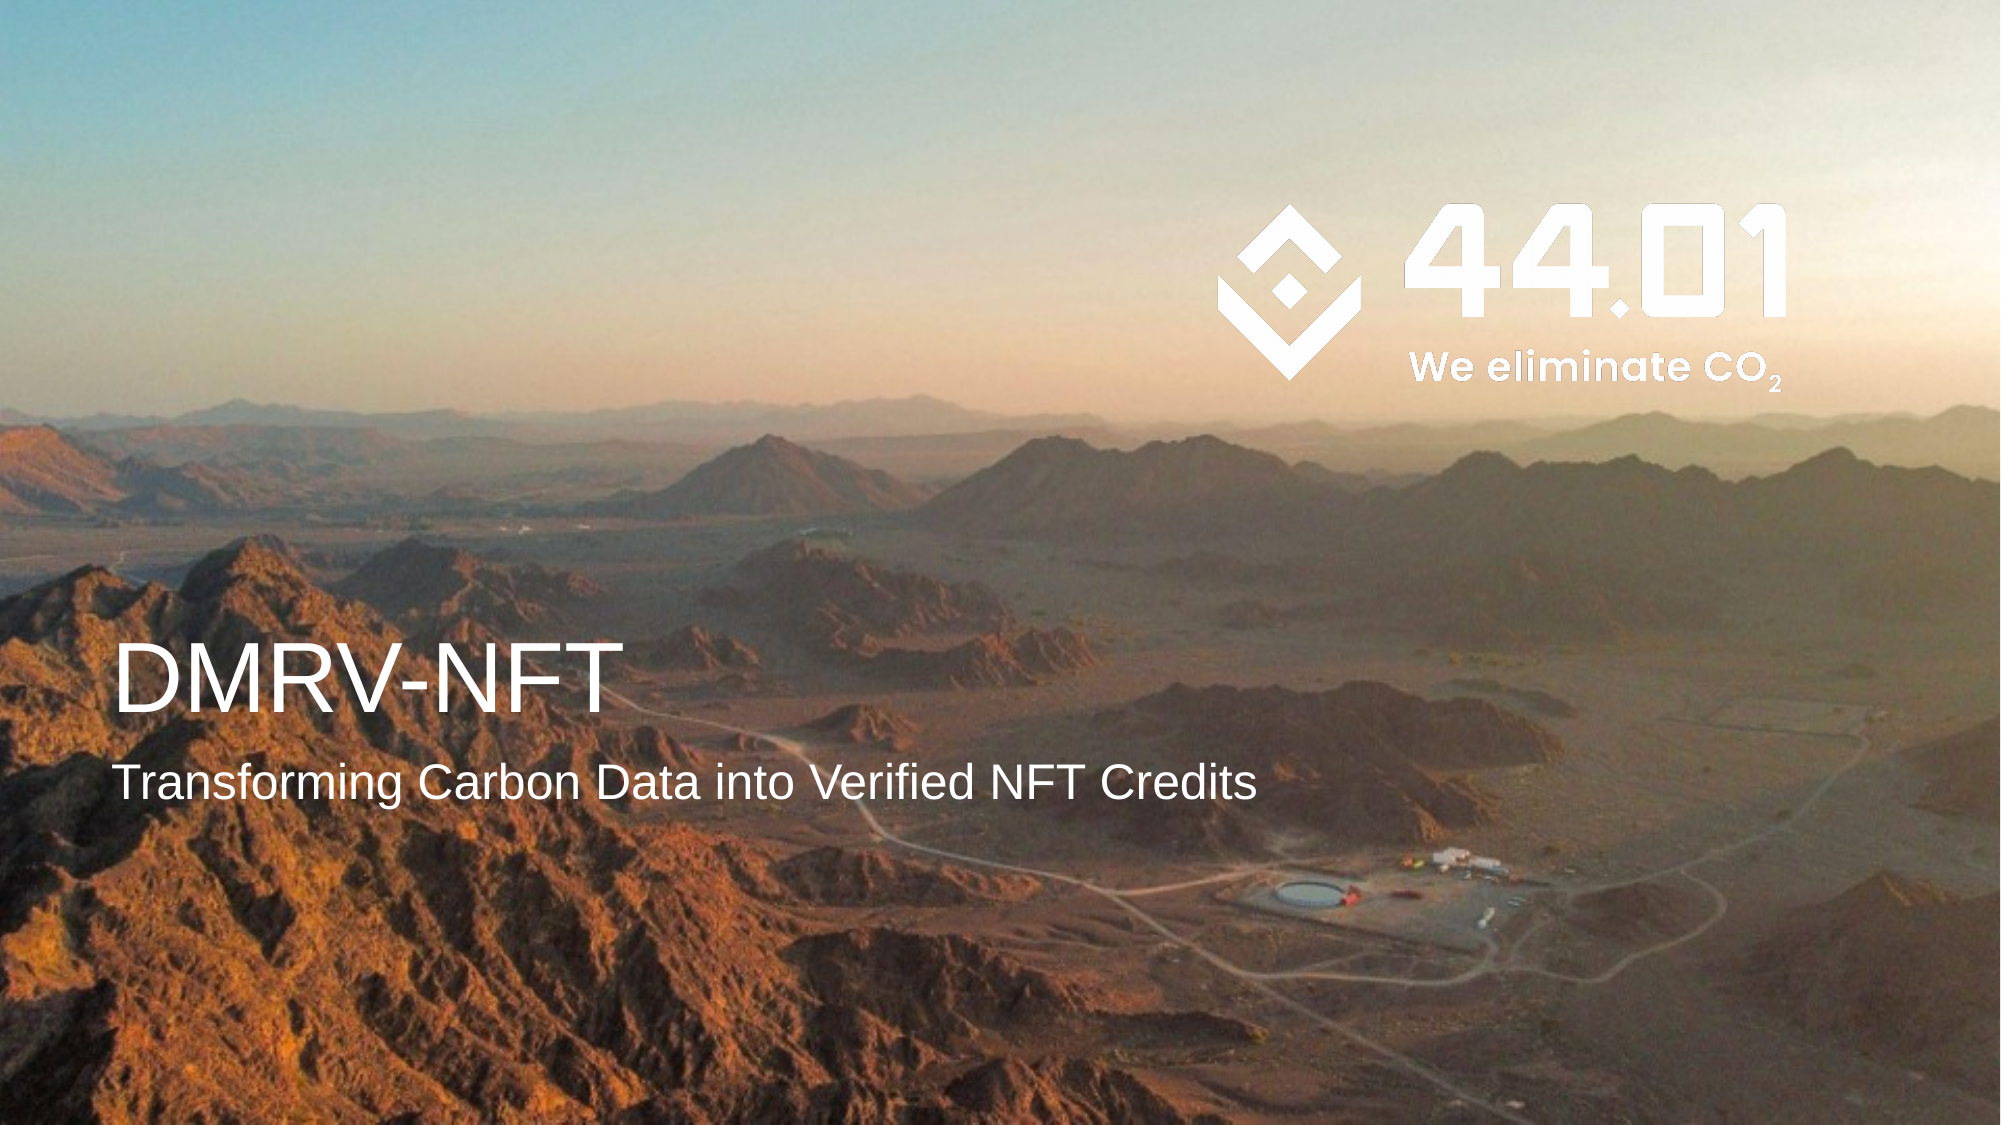

DMRV-NFT
Transforming Carbon Data into Verified NFT Credits